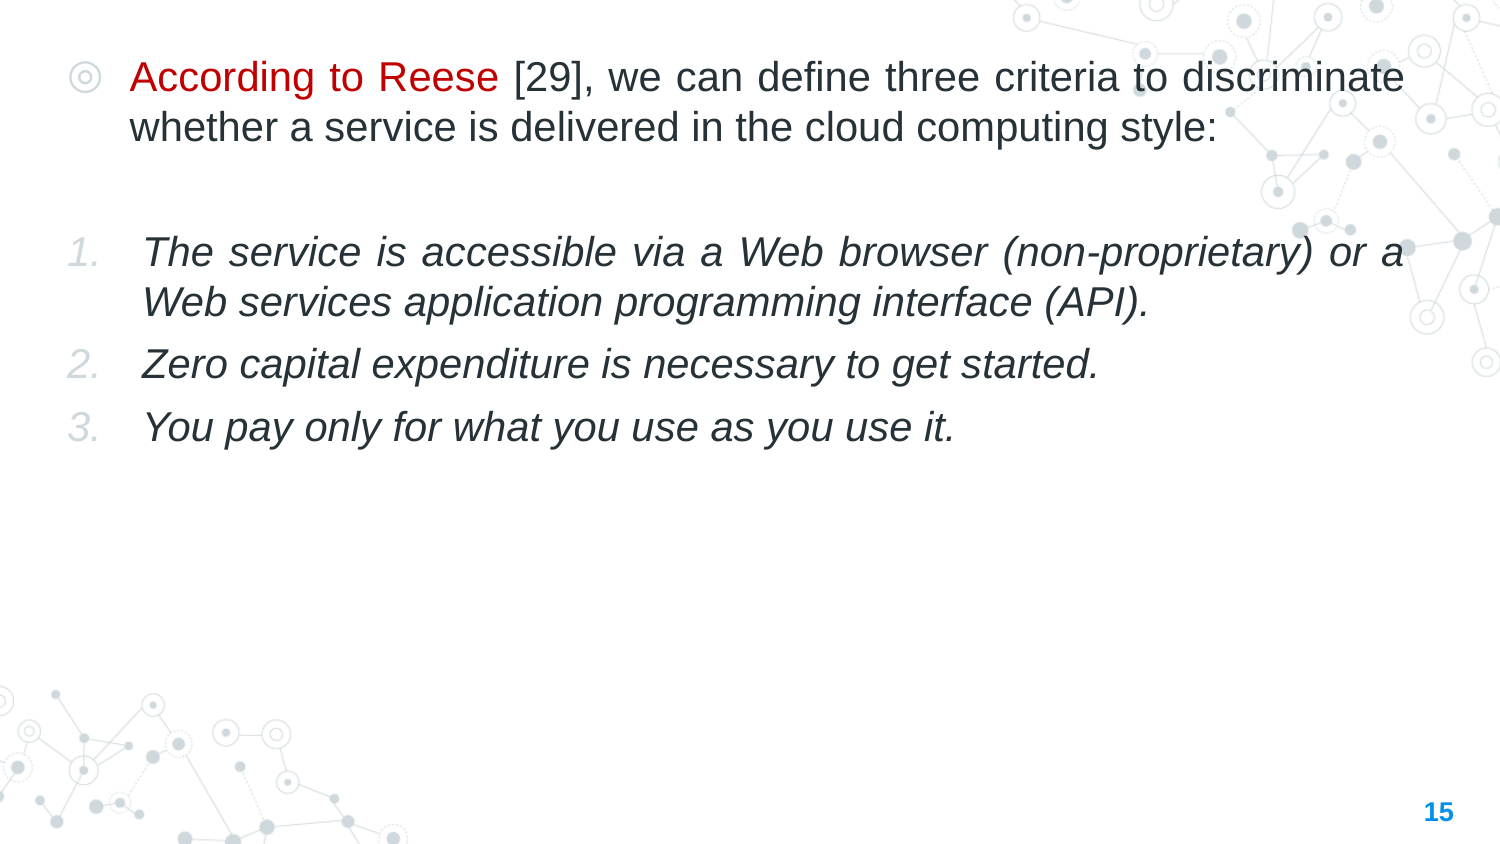

According to Reese [29], we can define three criteria to discriminate whether a service is delivered in the cloud computing style:

The service is accessible via a Web browser (non-proprietary) or a Web services application programming interface (API).
Zero capital expenditure is necessary to get started.
You pay only for what you use as you use it.
15